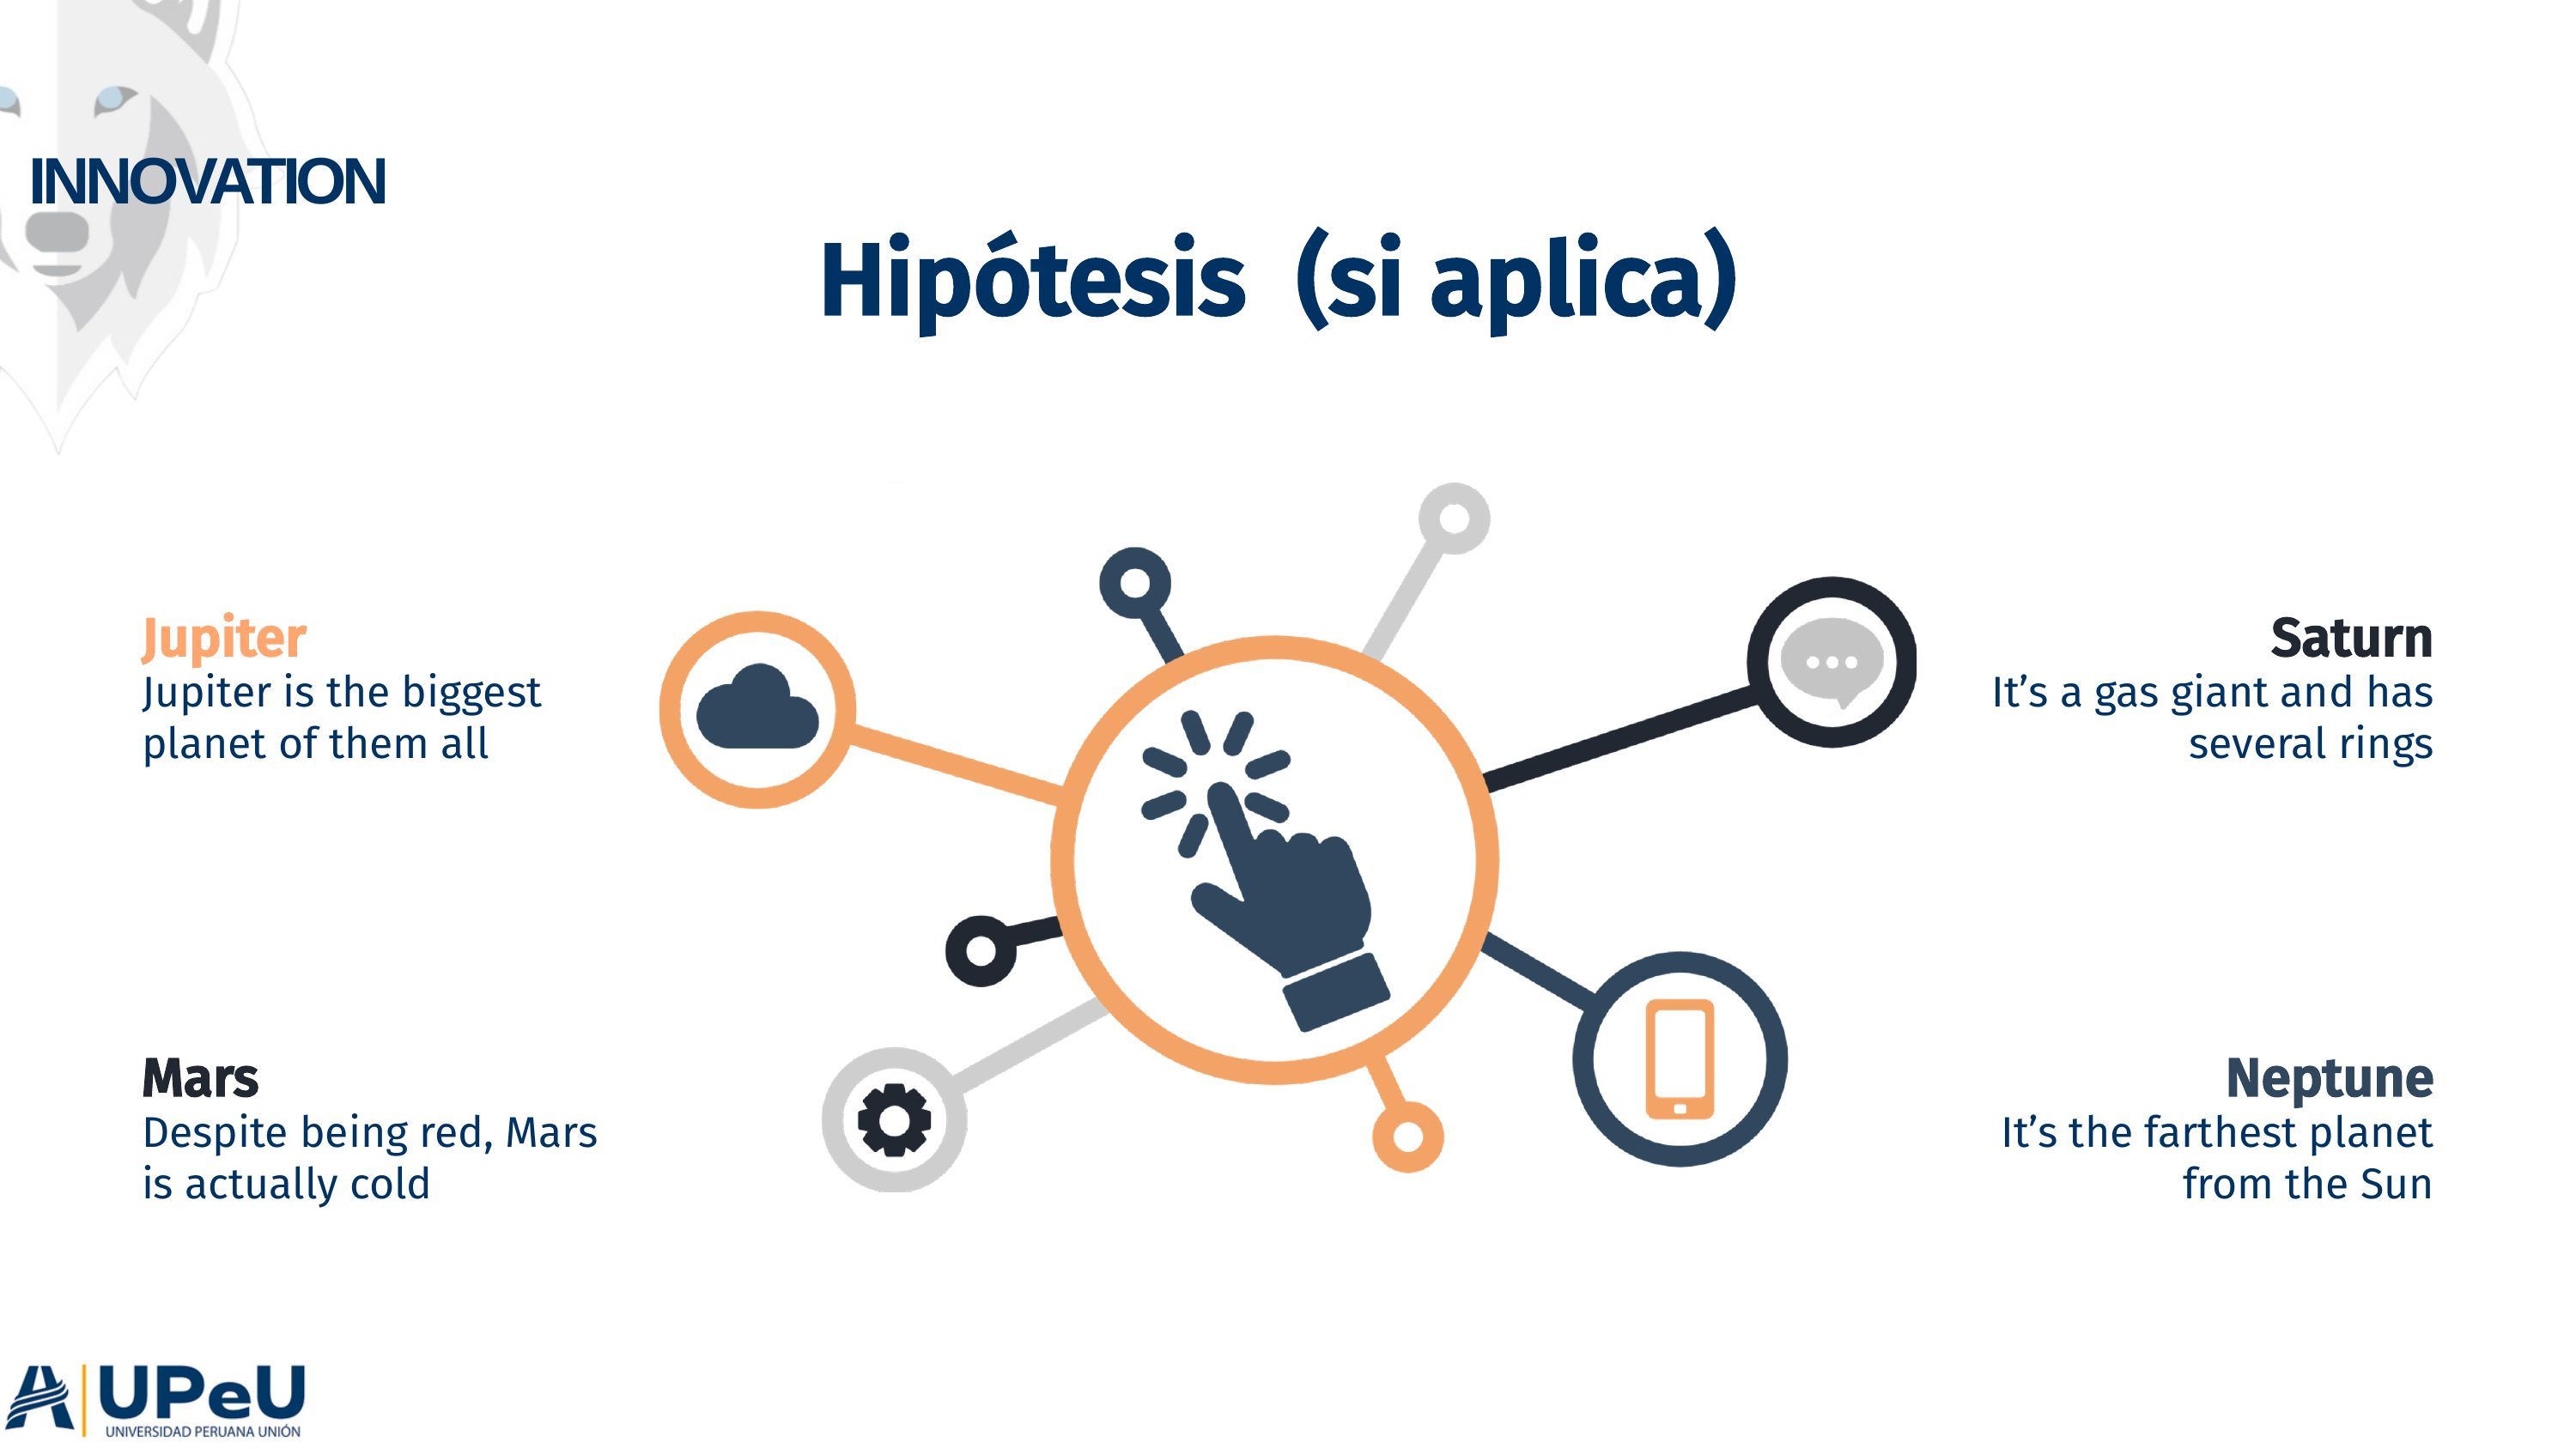

INNOVATION
DAY
Hipótesis  (si aplica)

Jupiter
Saturn
Jupiter is the biggest planet of them all
It’s a gas giant and has several rings
Mars
Neptune
Despite being red, Mars is actually cold
It’s the farthest planet from the Sun